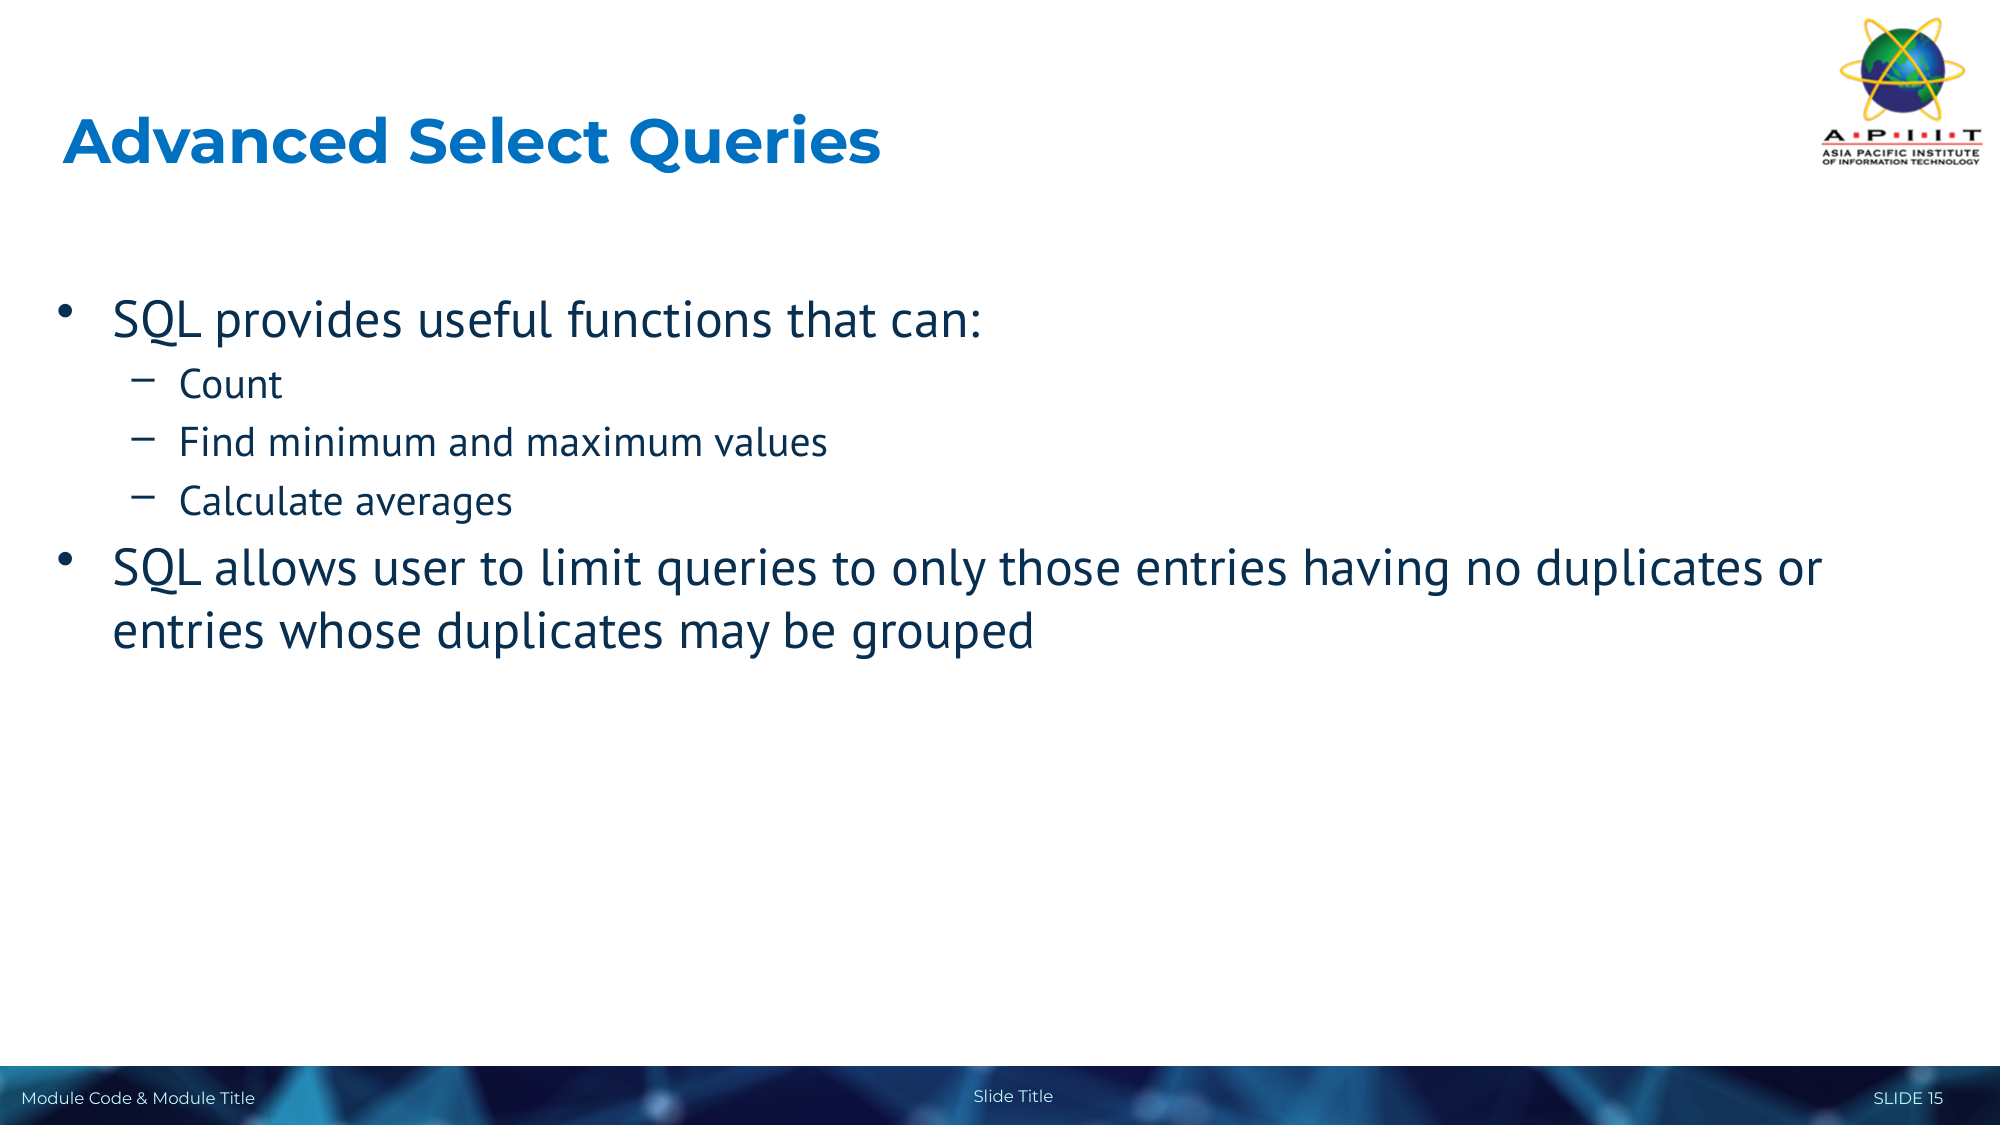

# Advanced Select Queries
SQL provides useful functions that can:
Count
Find minimum and maximum values
Calculate averages
SQL allows user to limit queries to only those entries having no duplicates or entries whose duplicates may be grouped